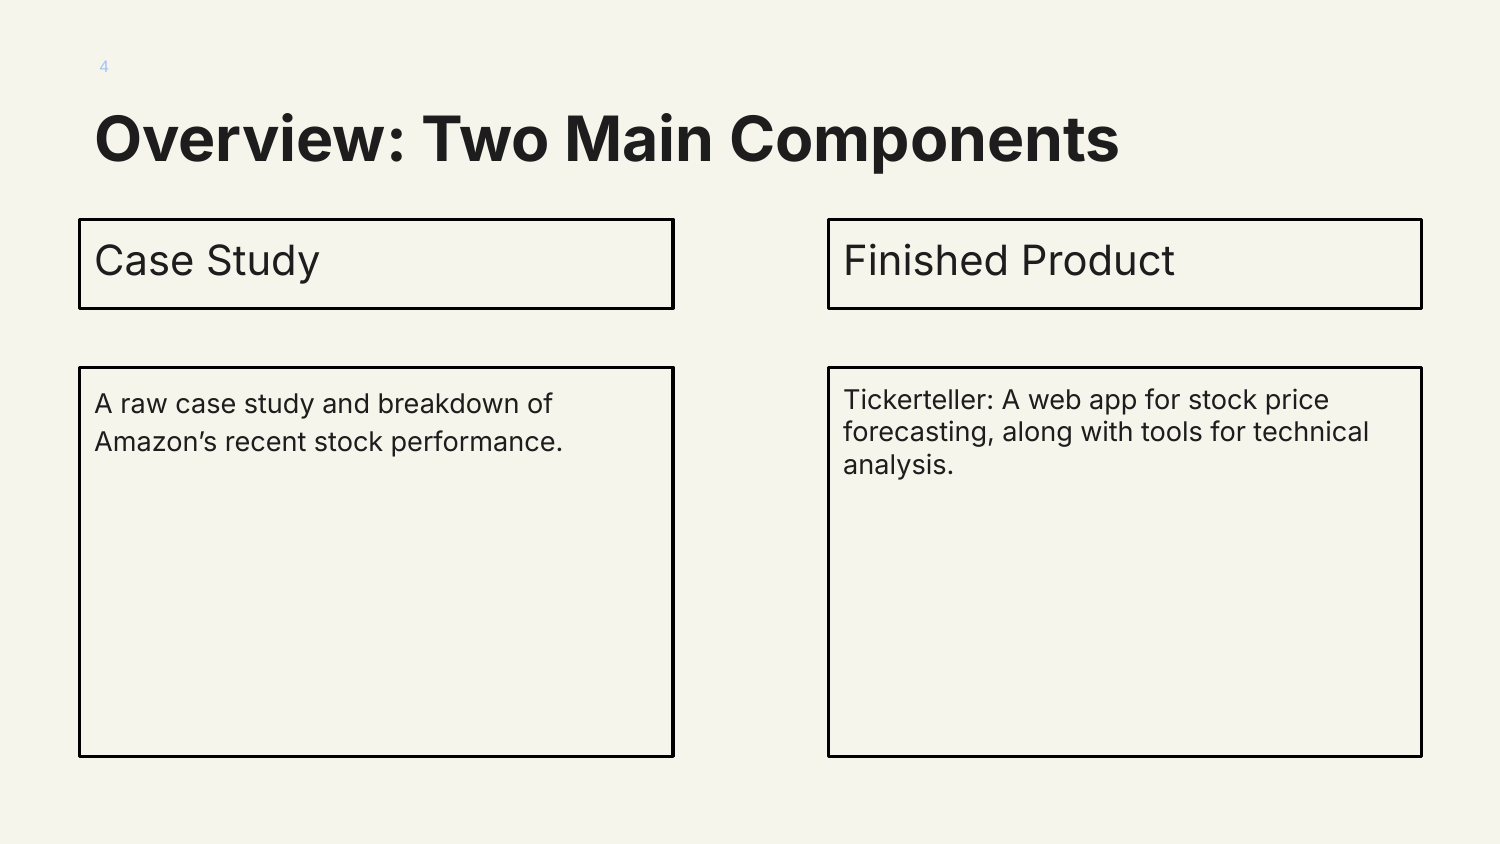

# Overview: Two Main Components
Case Study
Finished Product
A raw case study and breakdown of Amazon’s recent stock performance.
Tickerteller: A web app for stock price forecasting, along with tools for technical analysis.